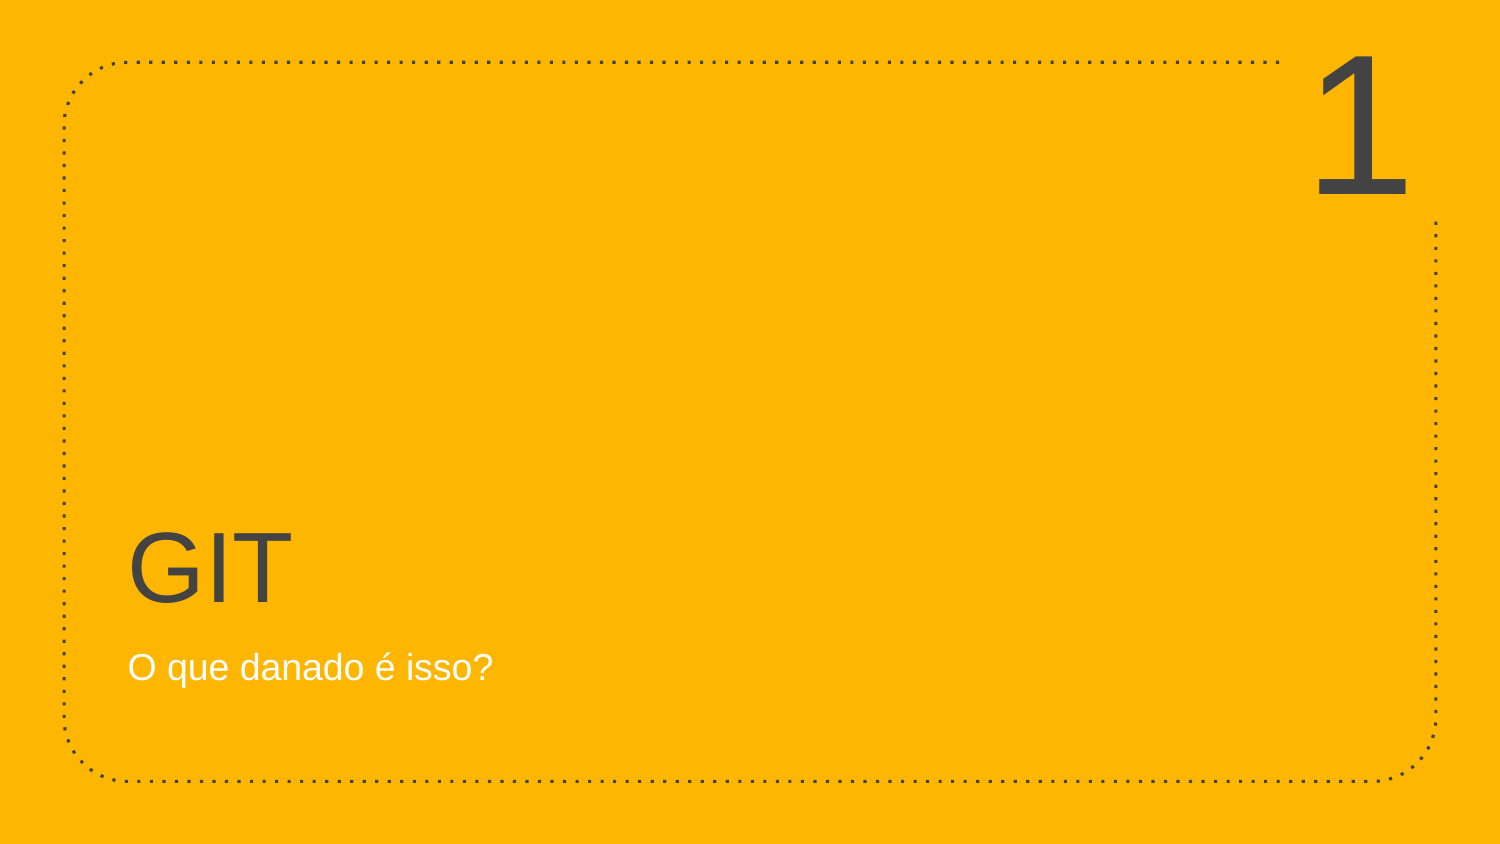

1
# GIT
O que danado é isso?